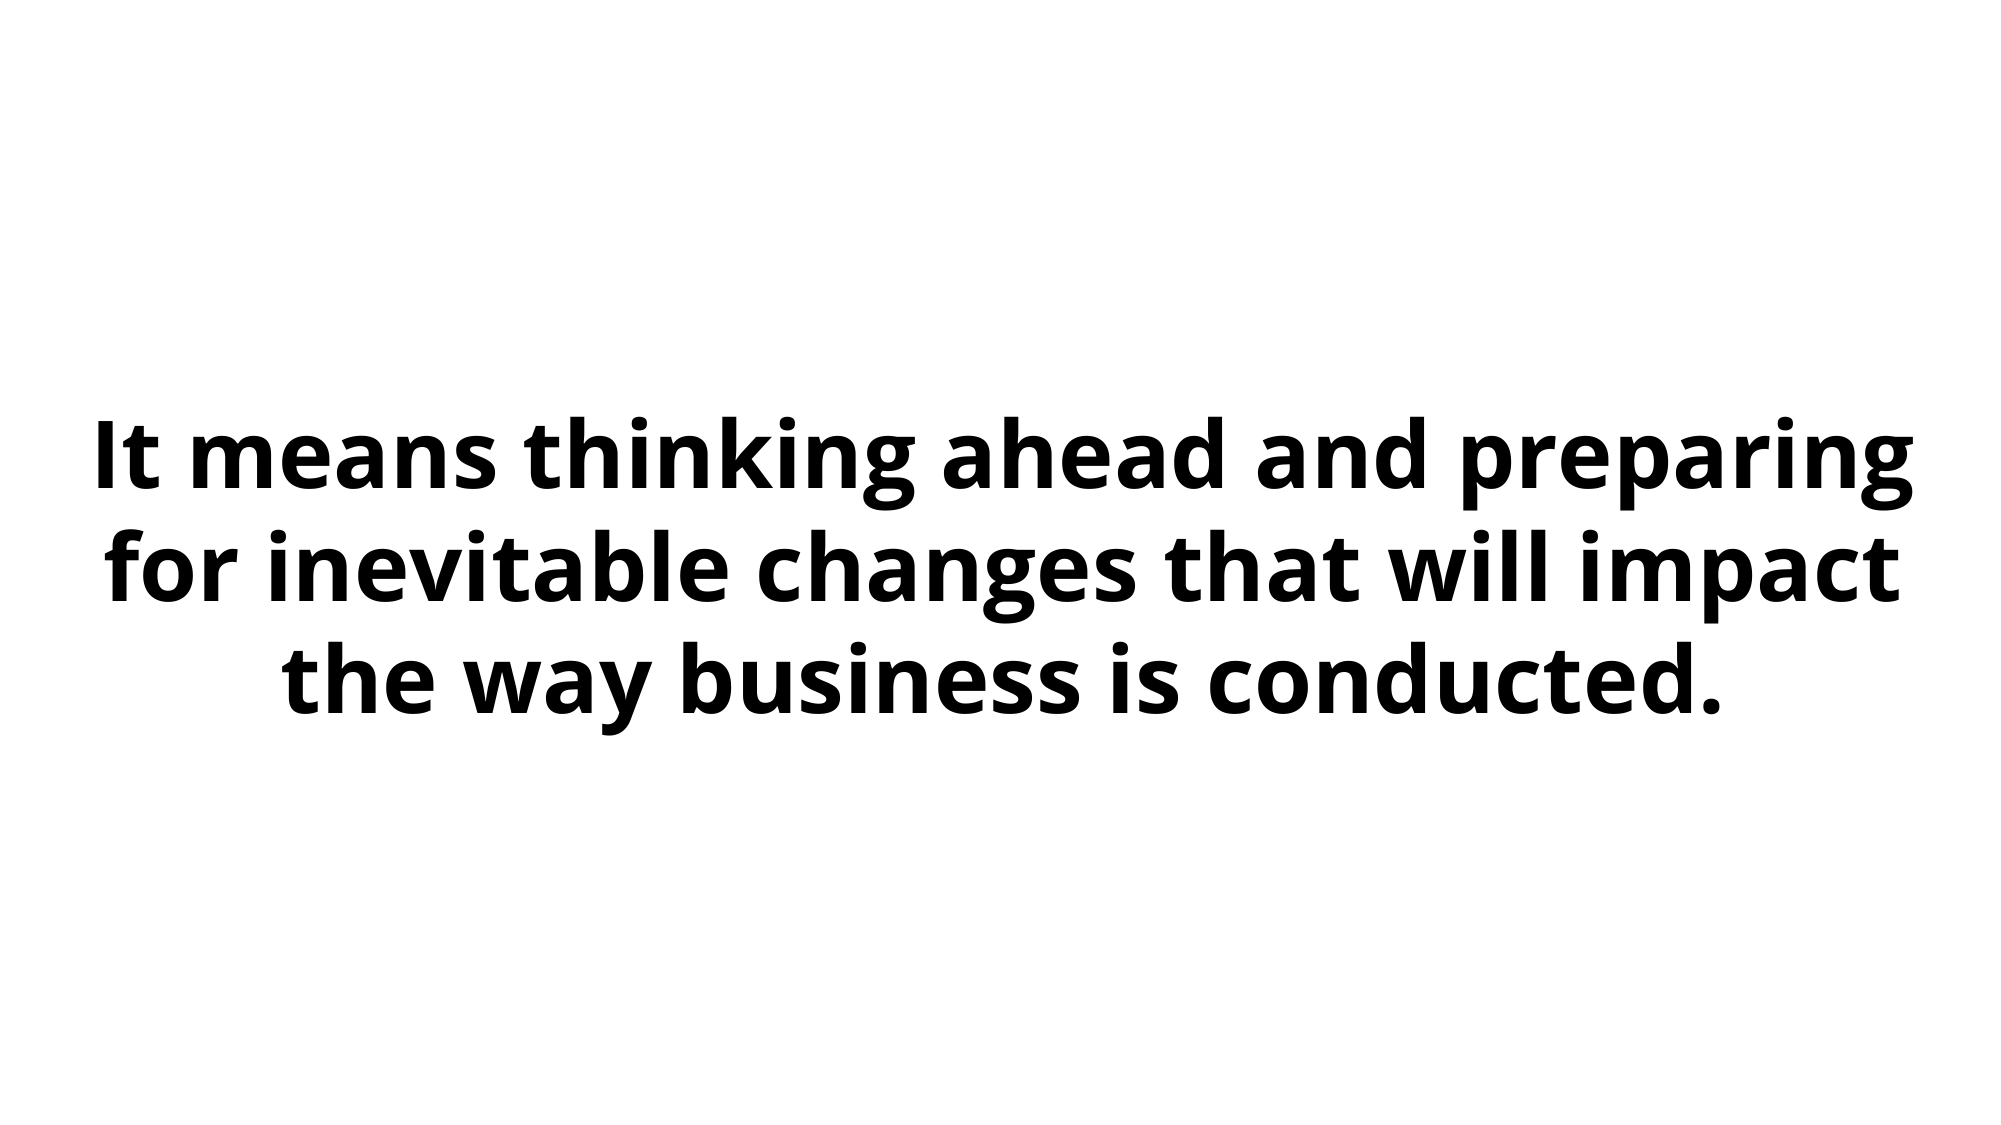

It means thinking ahead and preparing for inevitable changes that will impact the way business is conducted.